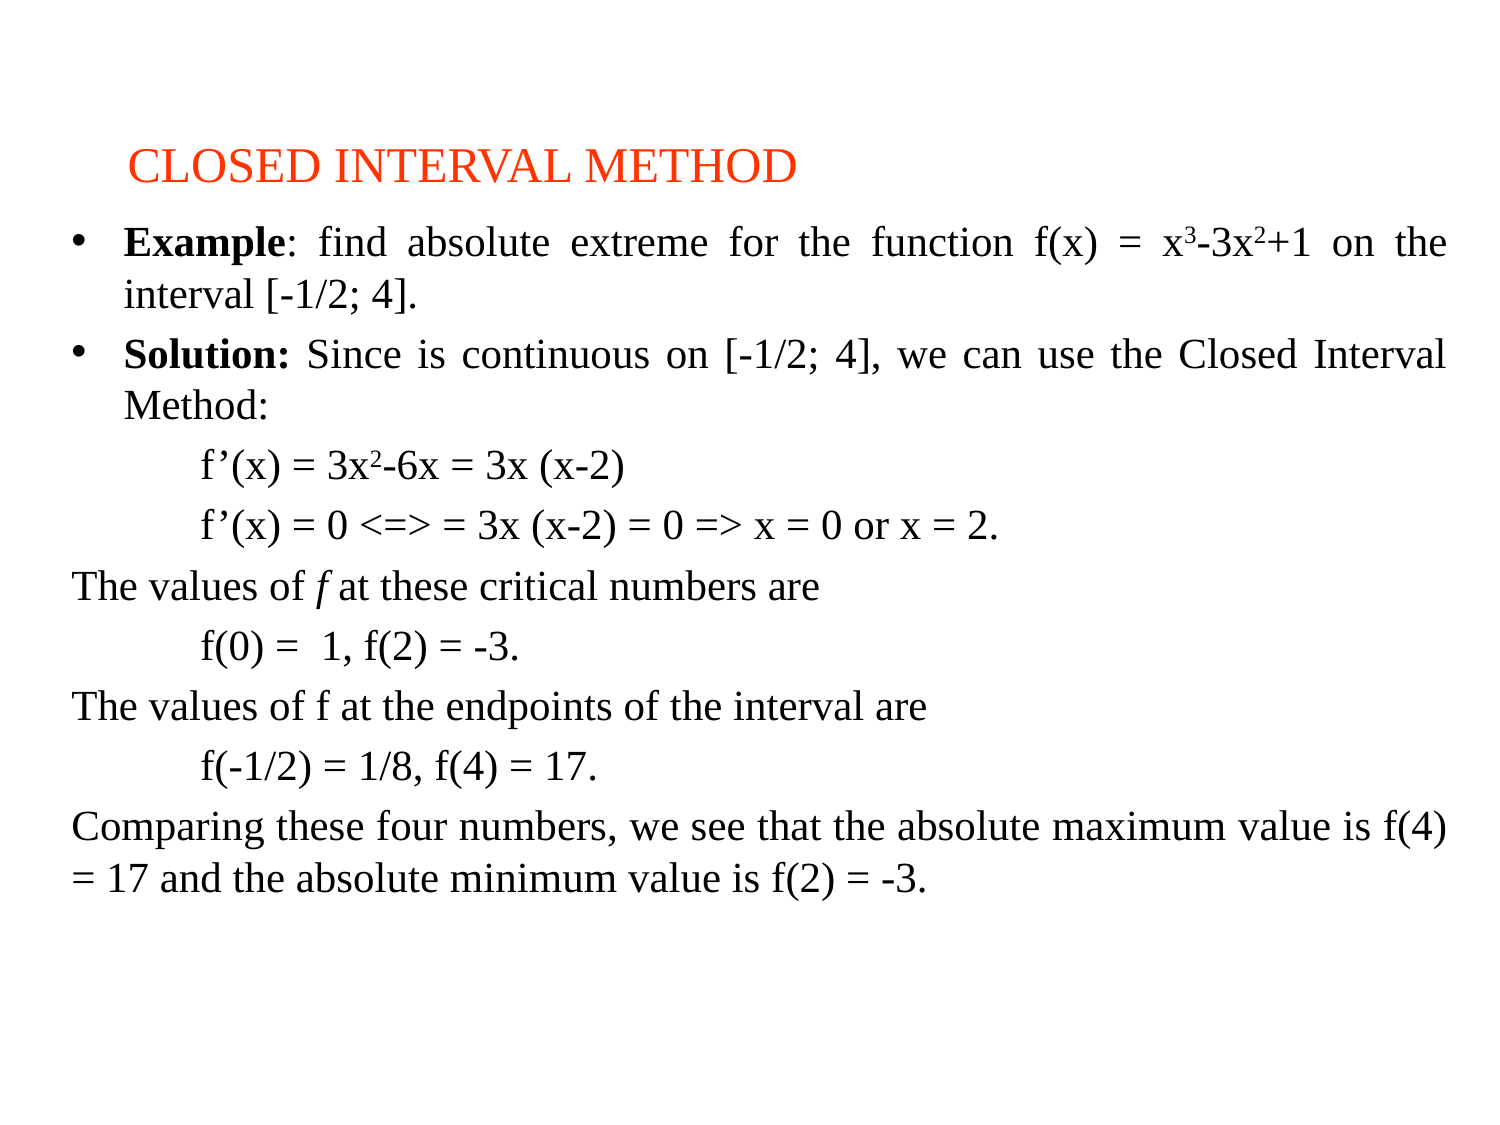

# CLOSED INTERVAL METHOD
Example: find absolute extreme for the function f(x) = x3-3x2+1 on the interval [-1/2; 4].
Solution: Since is continuous on [-1/2; 4], we can use the Closed Interval Method:
	f’(x) = 3x2-6x = 3x (x-2)
	f’(x) = 0 <=> = 3x (x-2) = 0 => x = 0 or x = 2.
The values of f at these critical numbers are
	f(0) =  1, f(2) = -3.
The values of f at the endpoints of the interval are
	f(-1/2) = 1/8, f(4) = 17.
Comparing these four numbers, we see that the absolute maximum value is f(4) = 17 and the absolute minimum value is f(2) = -3.